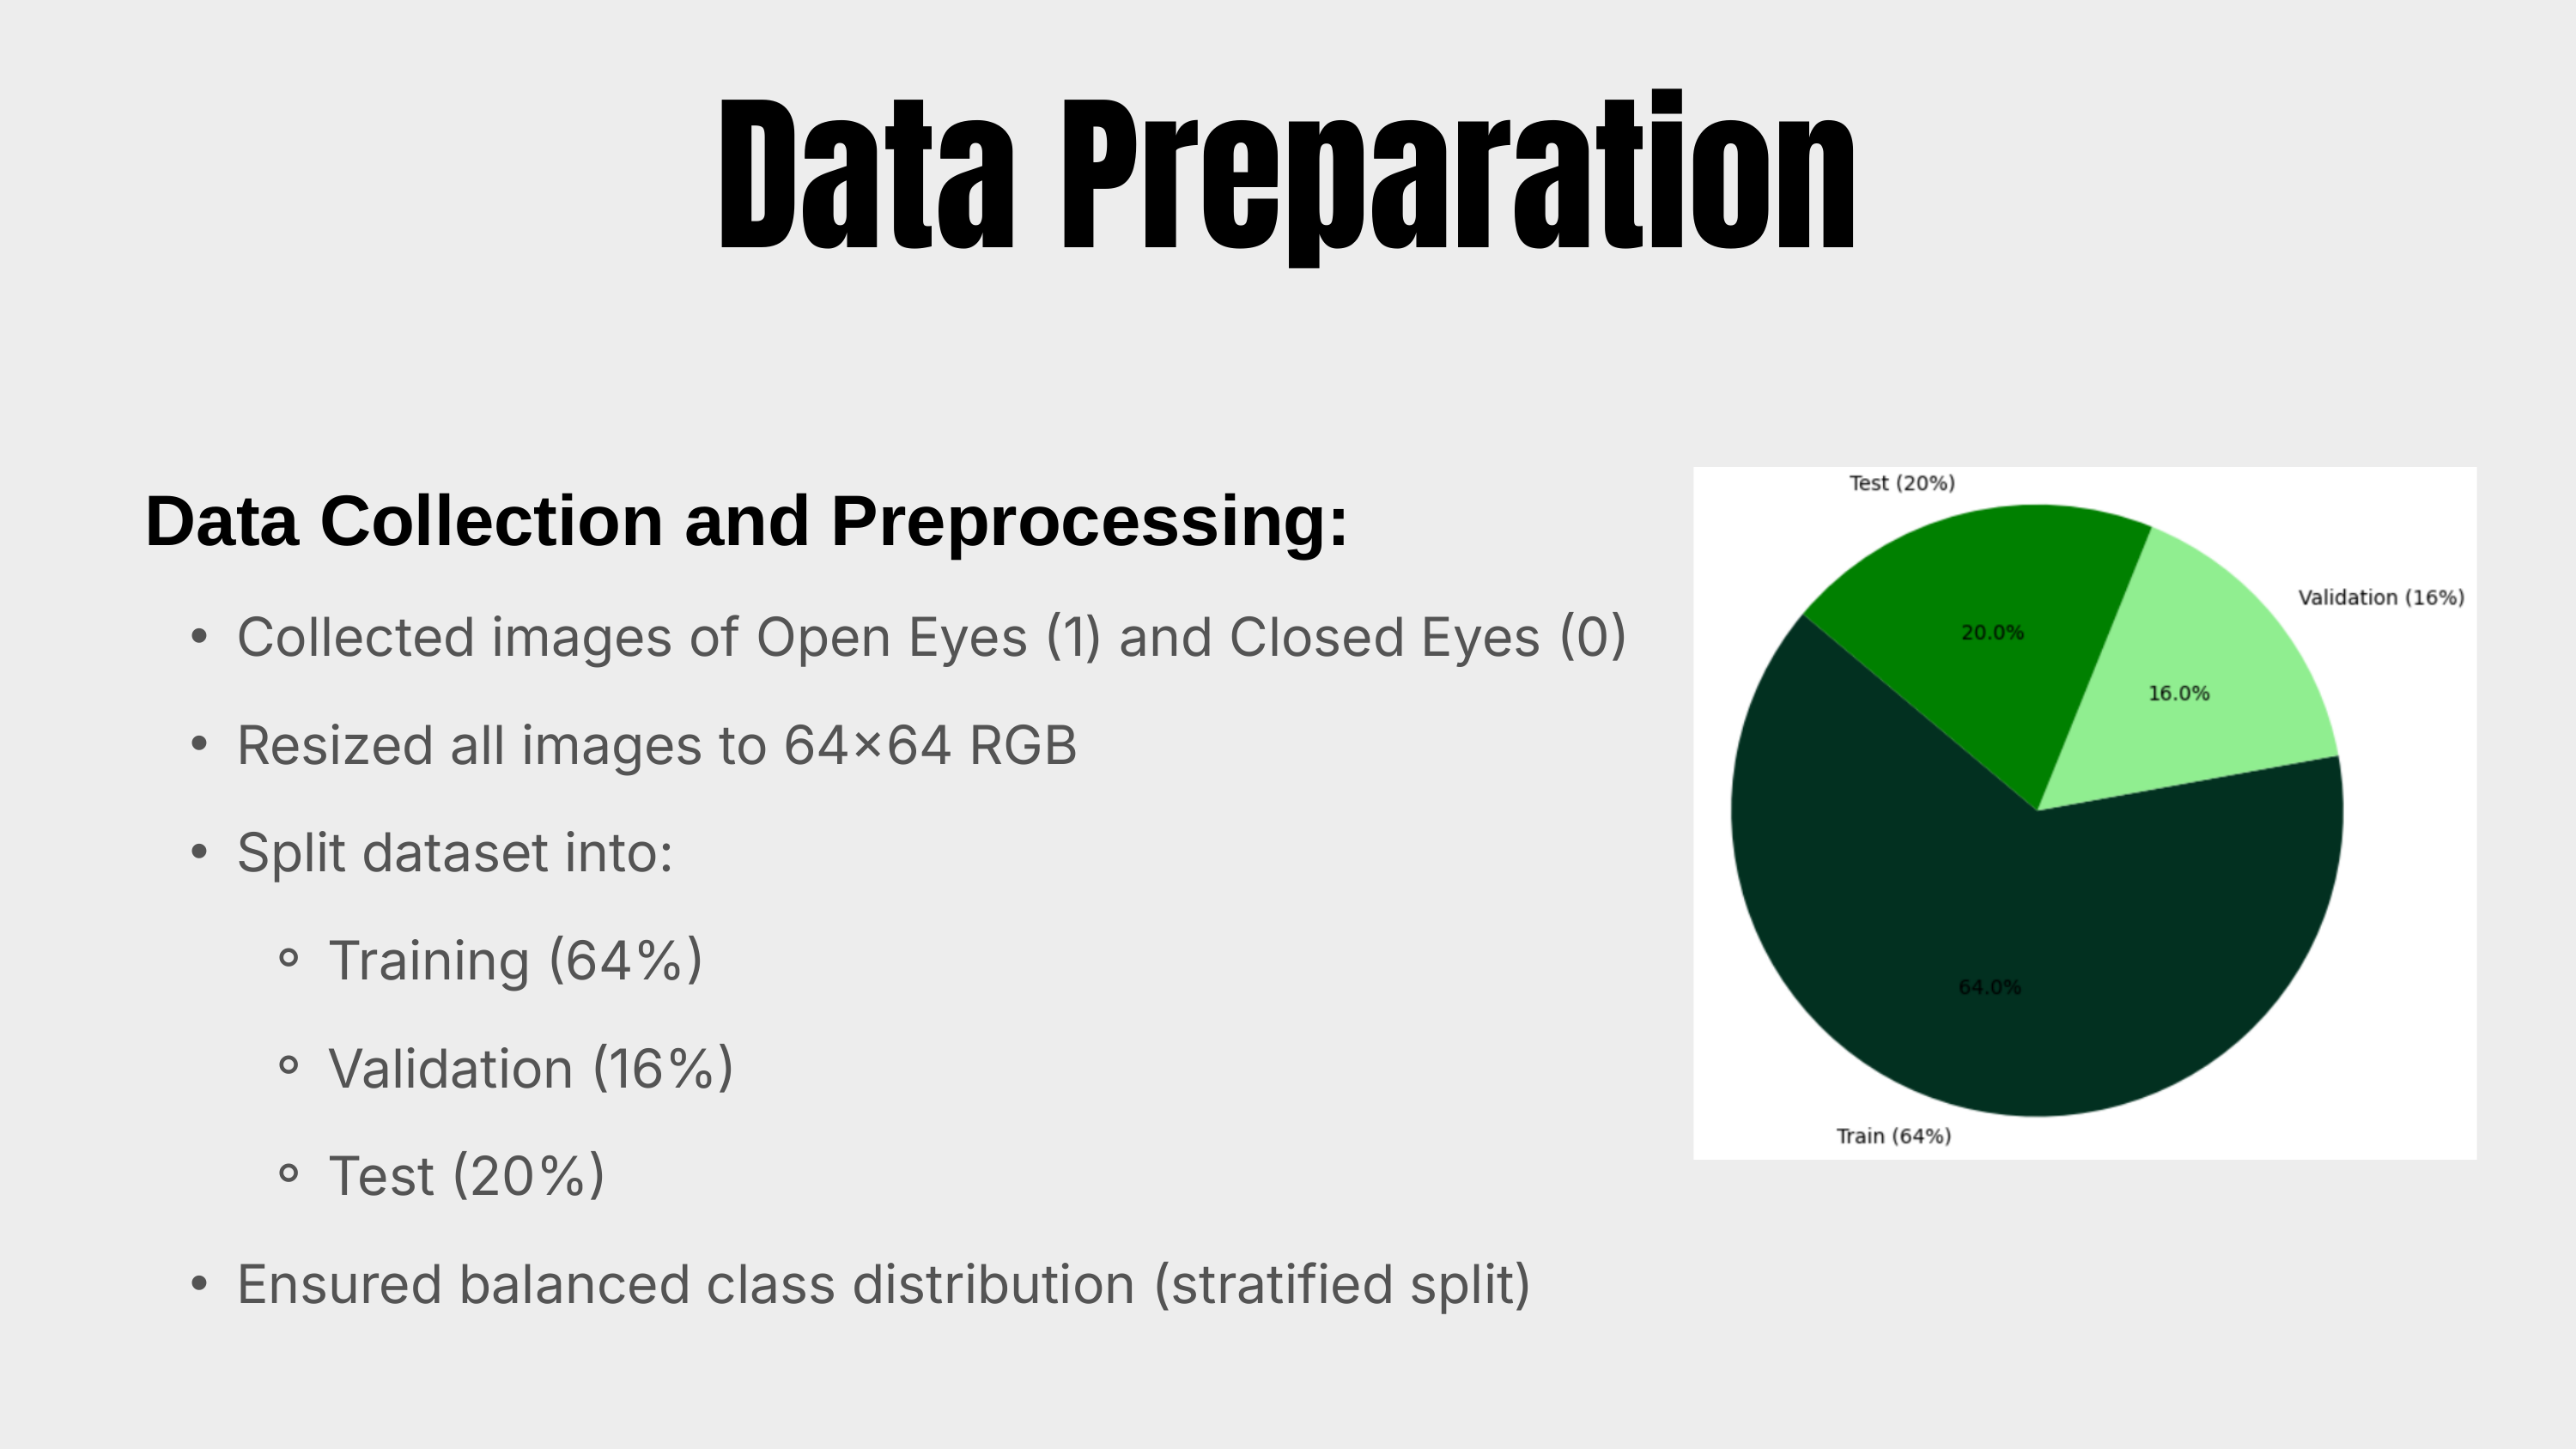

Data Preparation
Data Collection and Preprocessing:
Collected images of Open Eyes (1) and Closed Eyes (0)
Resized all images to 64×64 RGB
Split dataset into:
Training (64%)
Validation (16%)
Test (20%)
Ensured balanced class distribution (stratified split)